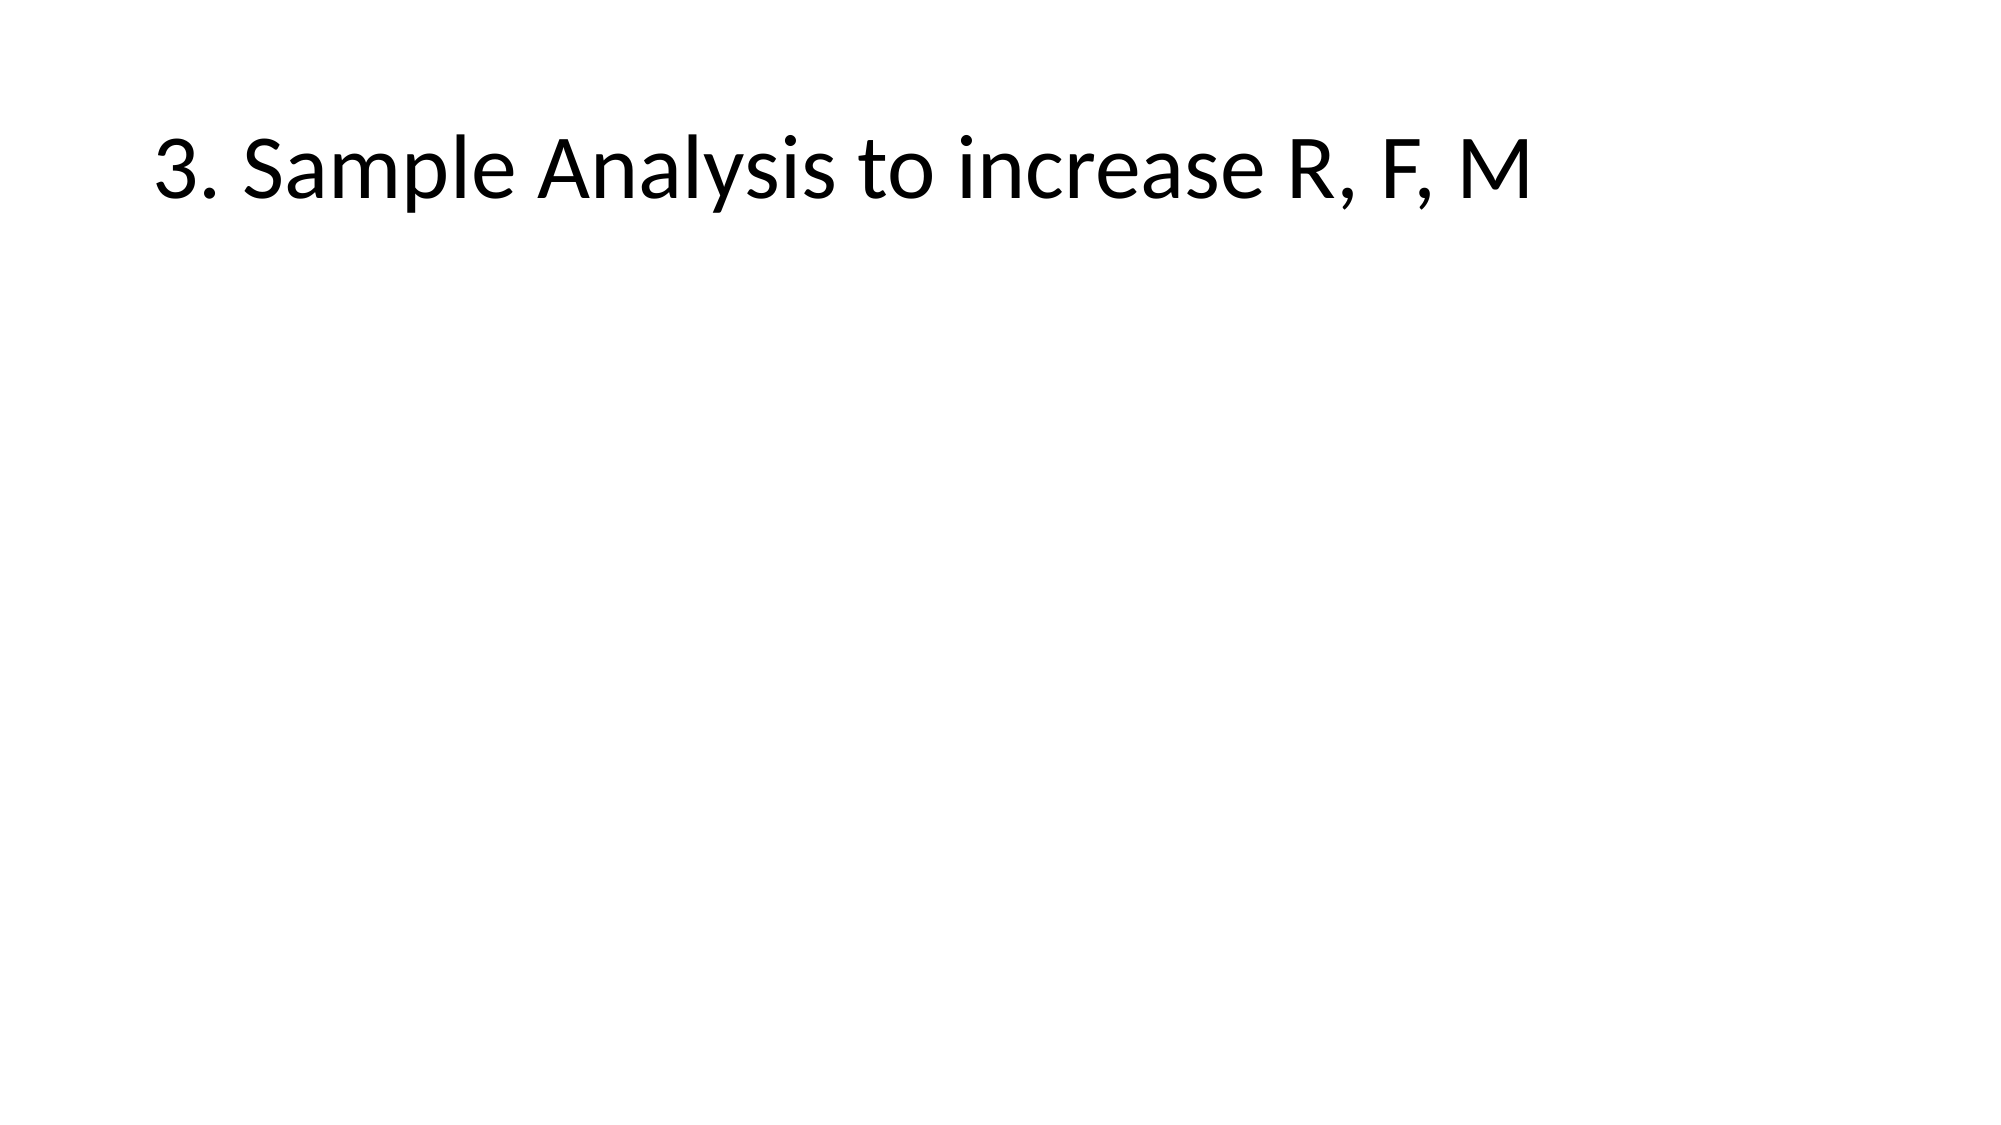

# 3. Sample Analysis to increase R, F, M